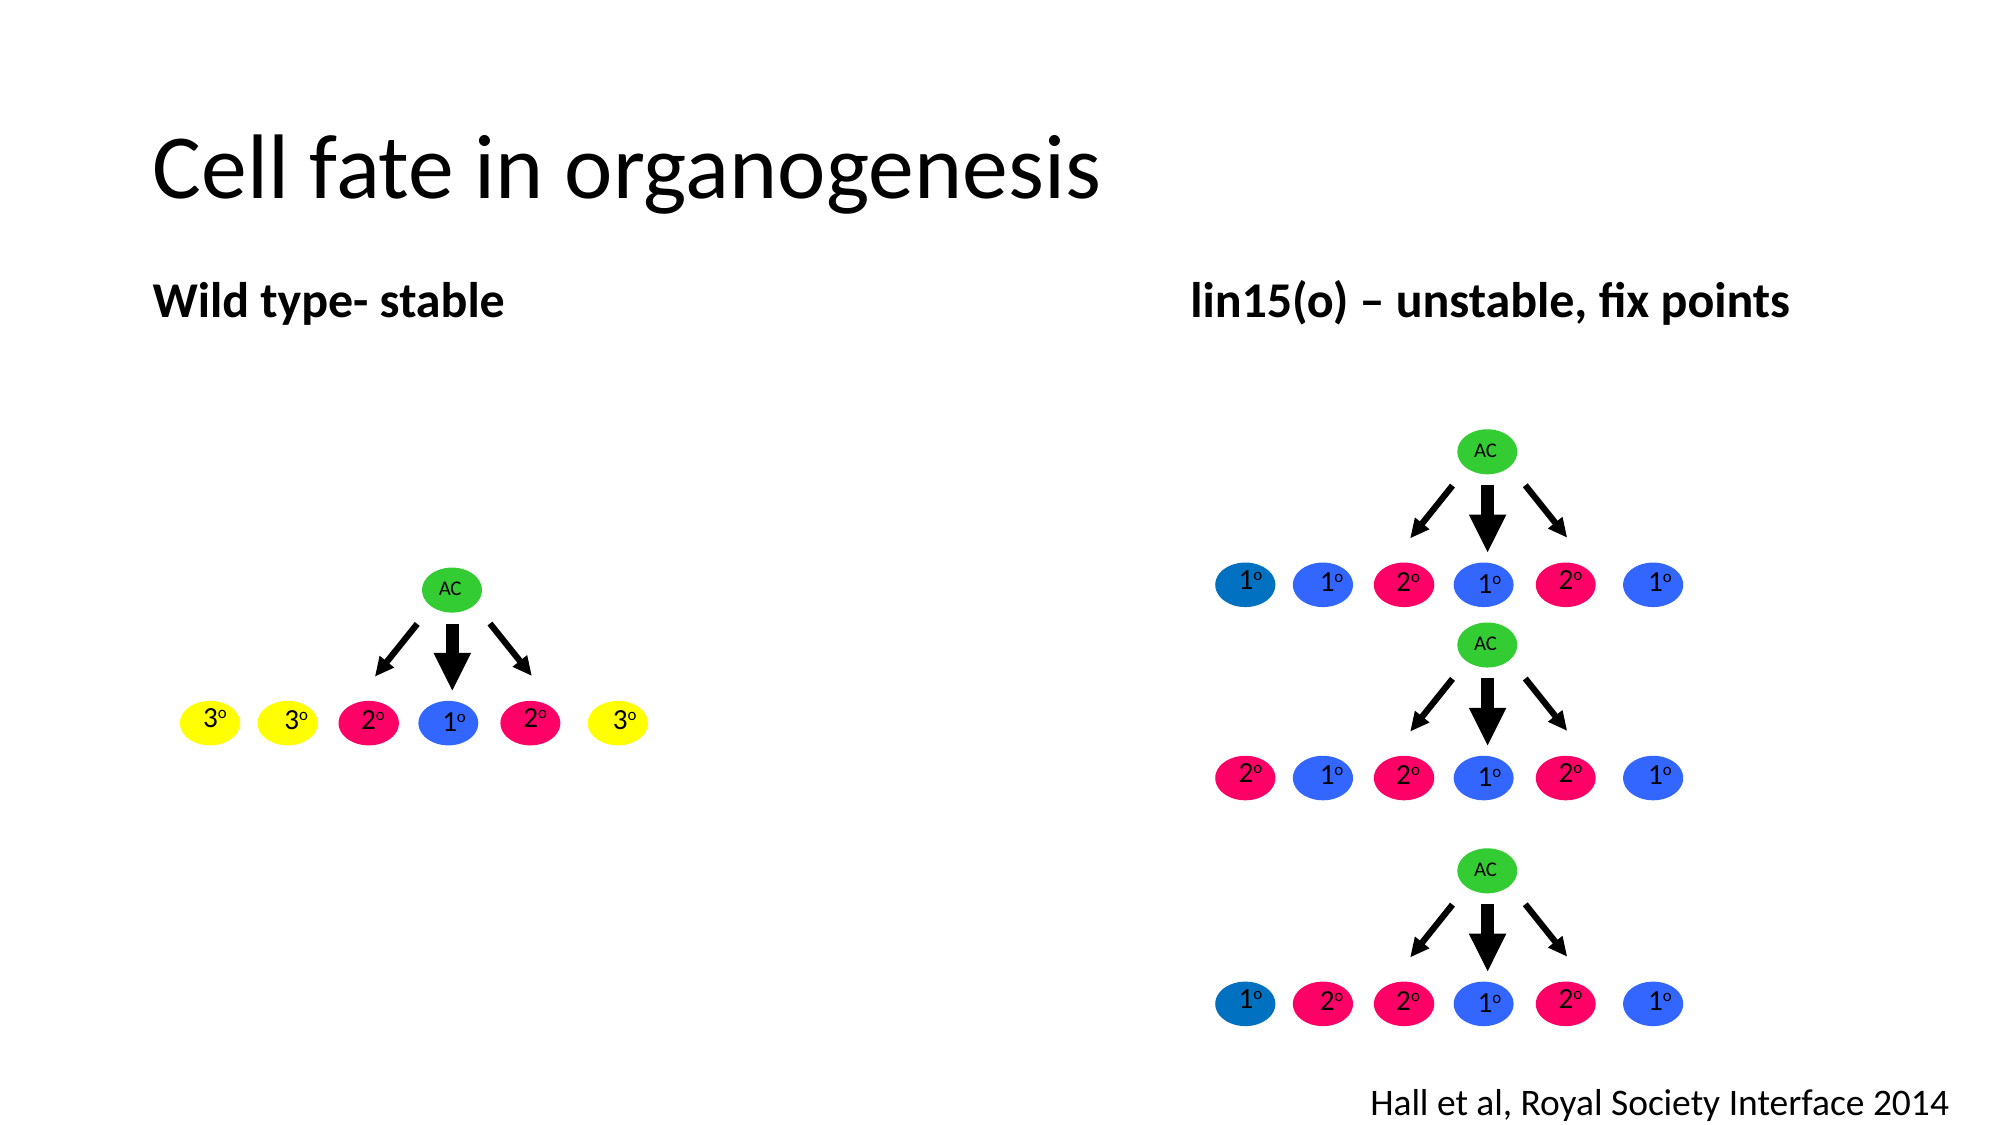

# Cell fate in organogenesis
Wild type- stable

lin15(o) – unstable, fix points

AC

1o
2o
1o
2o
1o
1o

AC

3o
2o
3o
2o
3o
1o

AC

2o
2o
1o
2o
1o
1o

AC

1o
2o
2o
2o
1o
1o

Hall et al, Royal Society Interface 2014